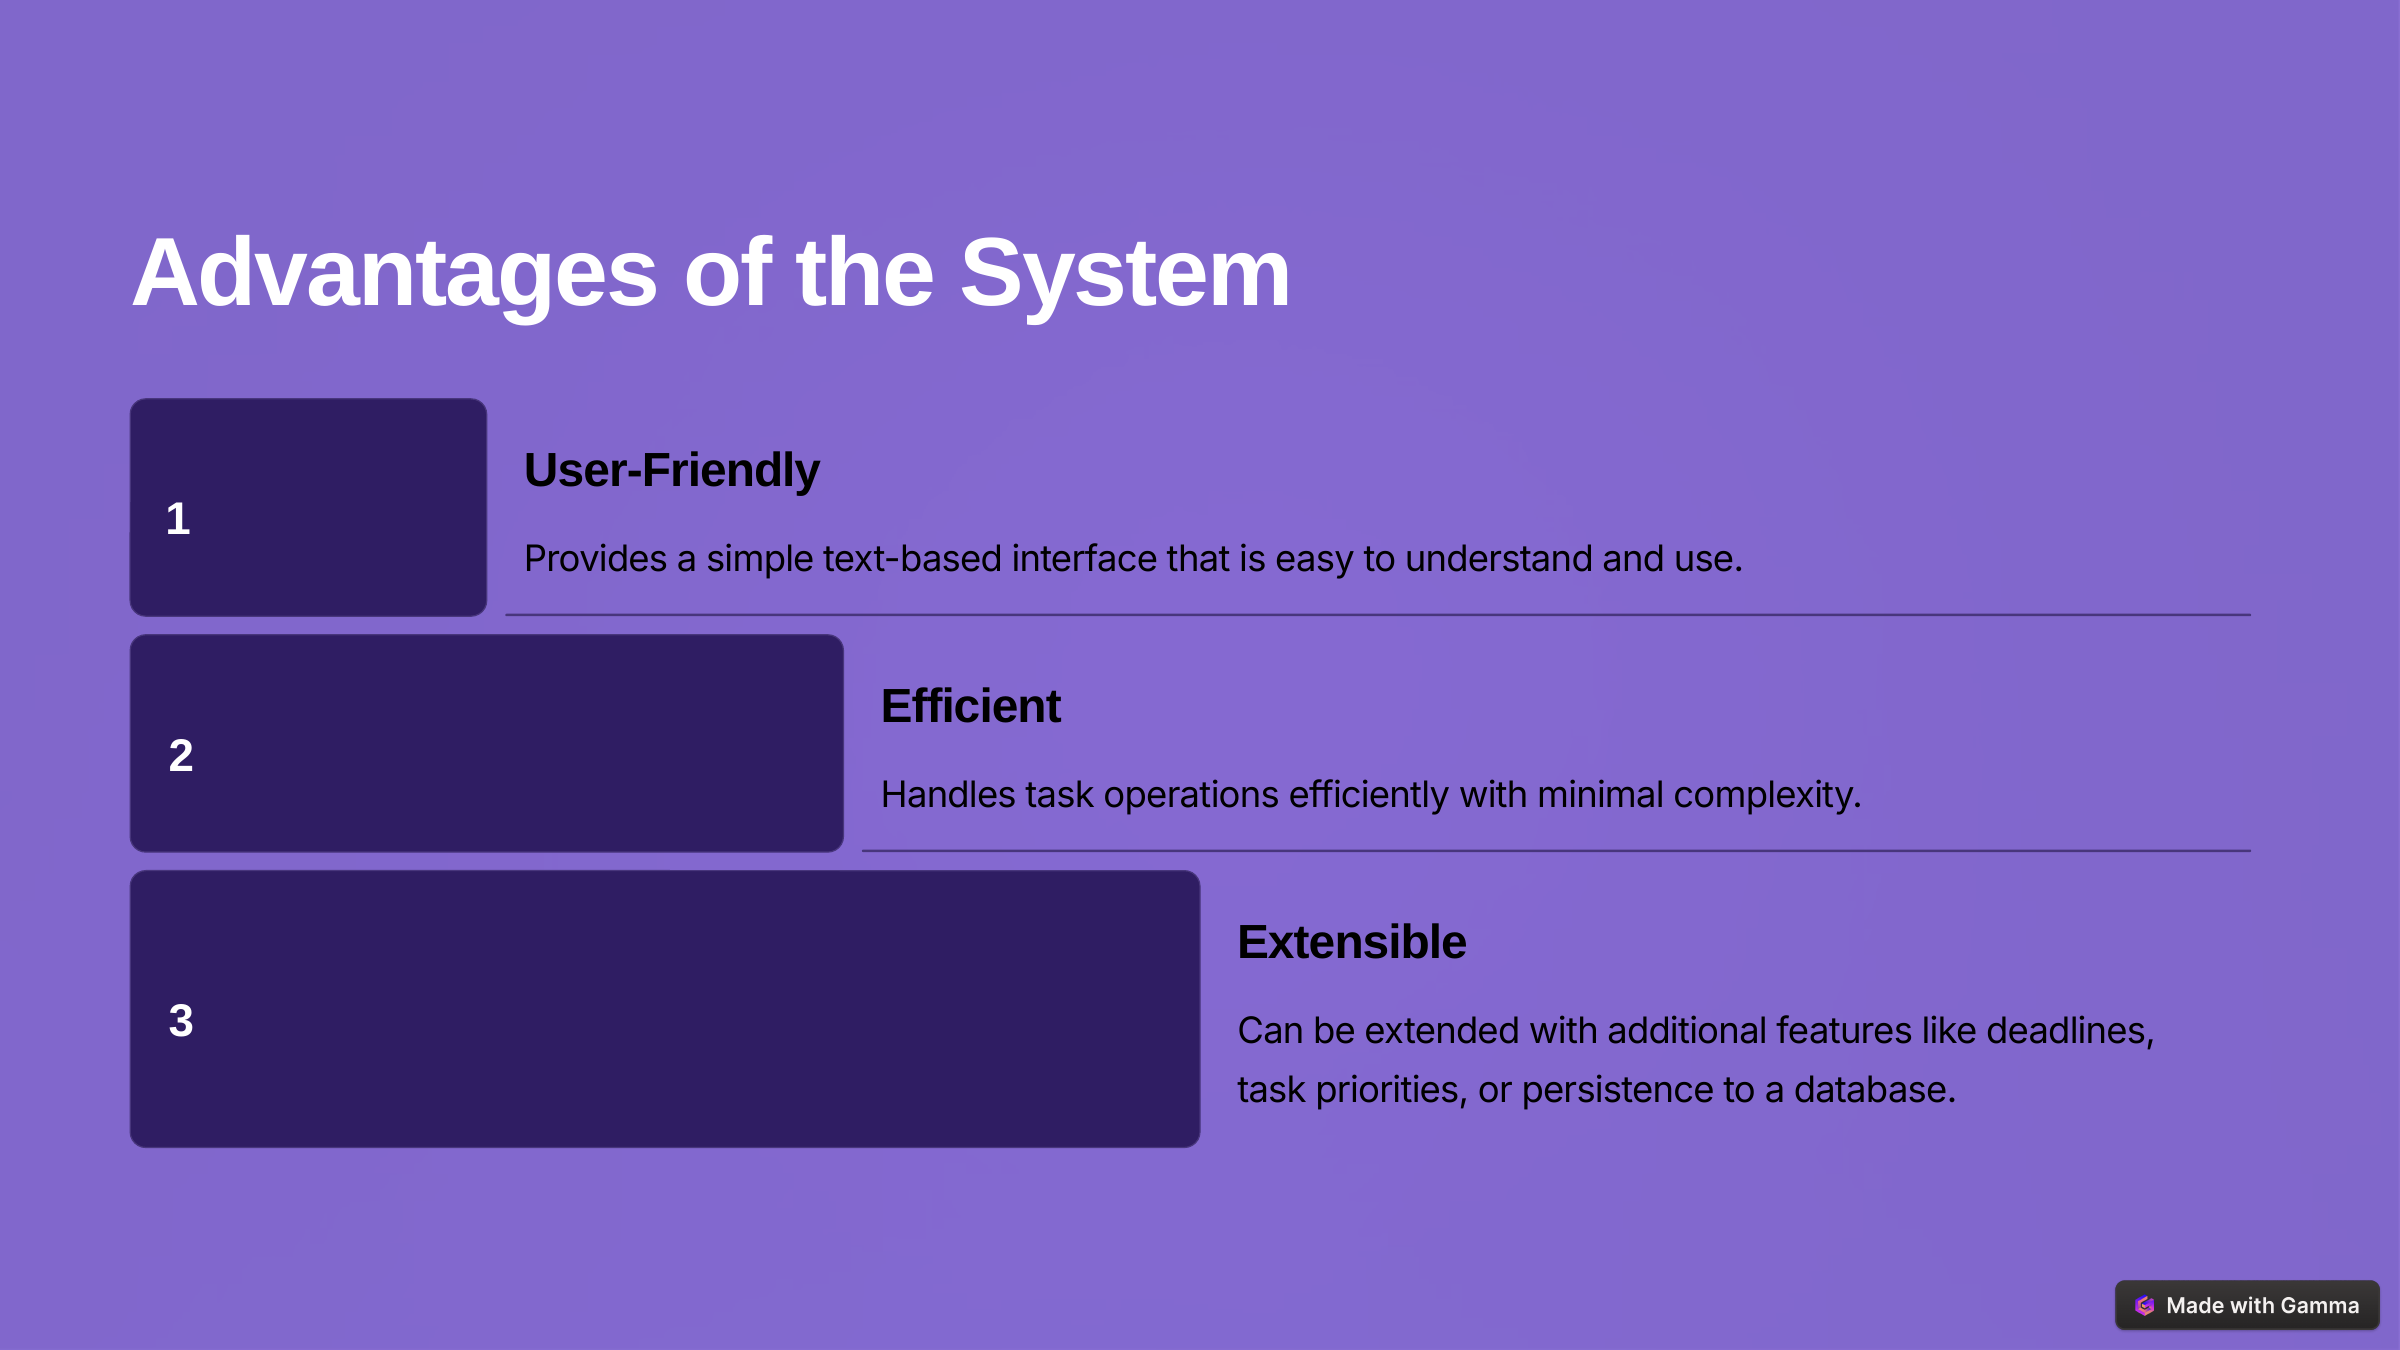

Advantages of the System

User-Friendly
1
Provides a simple text-based interface that is easy to understand and use.

Efficient
2
Handles task operations efficiently with minimal complexity.

Extensible
3
Can be extended with additional features like deadlines, task priorities, or persistence to a database.